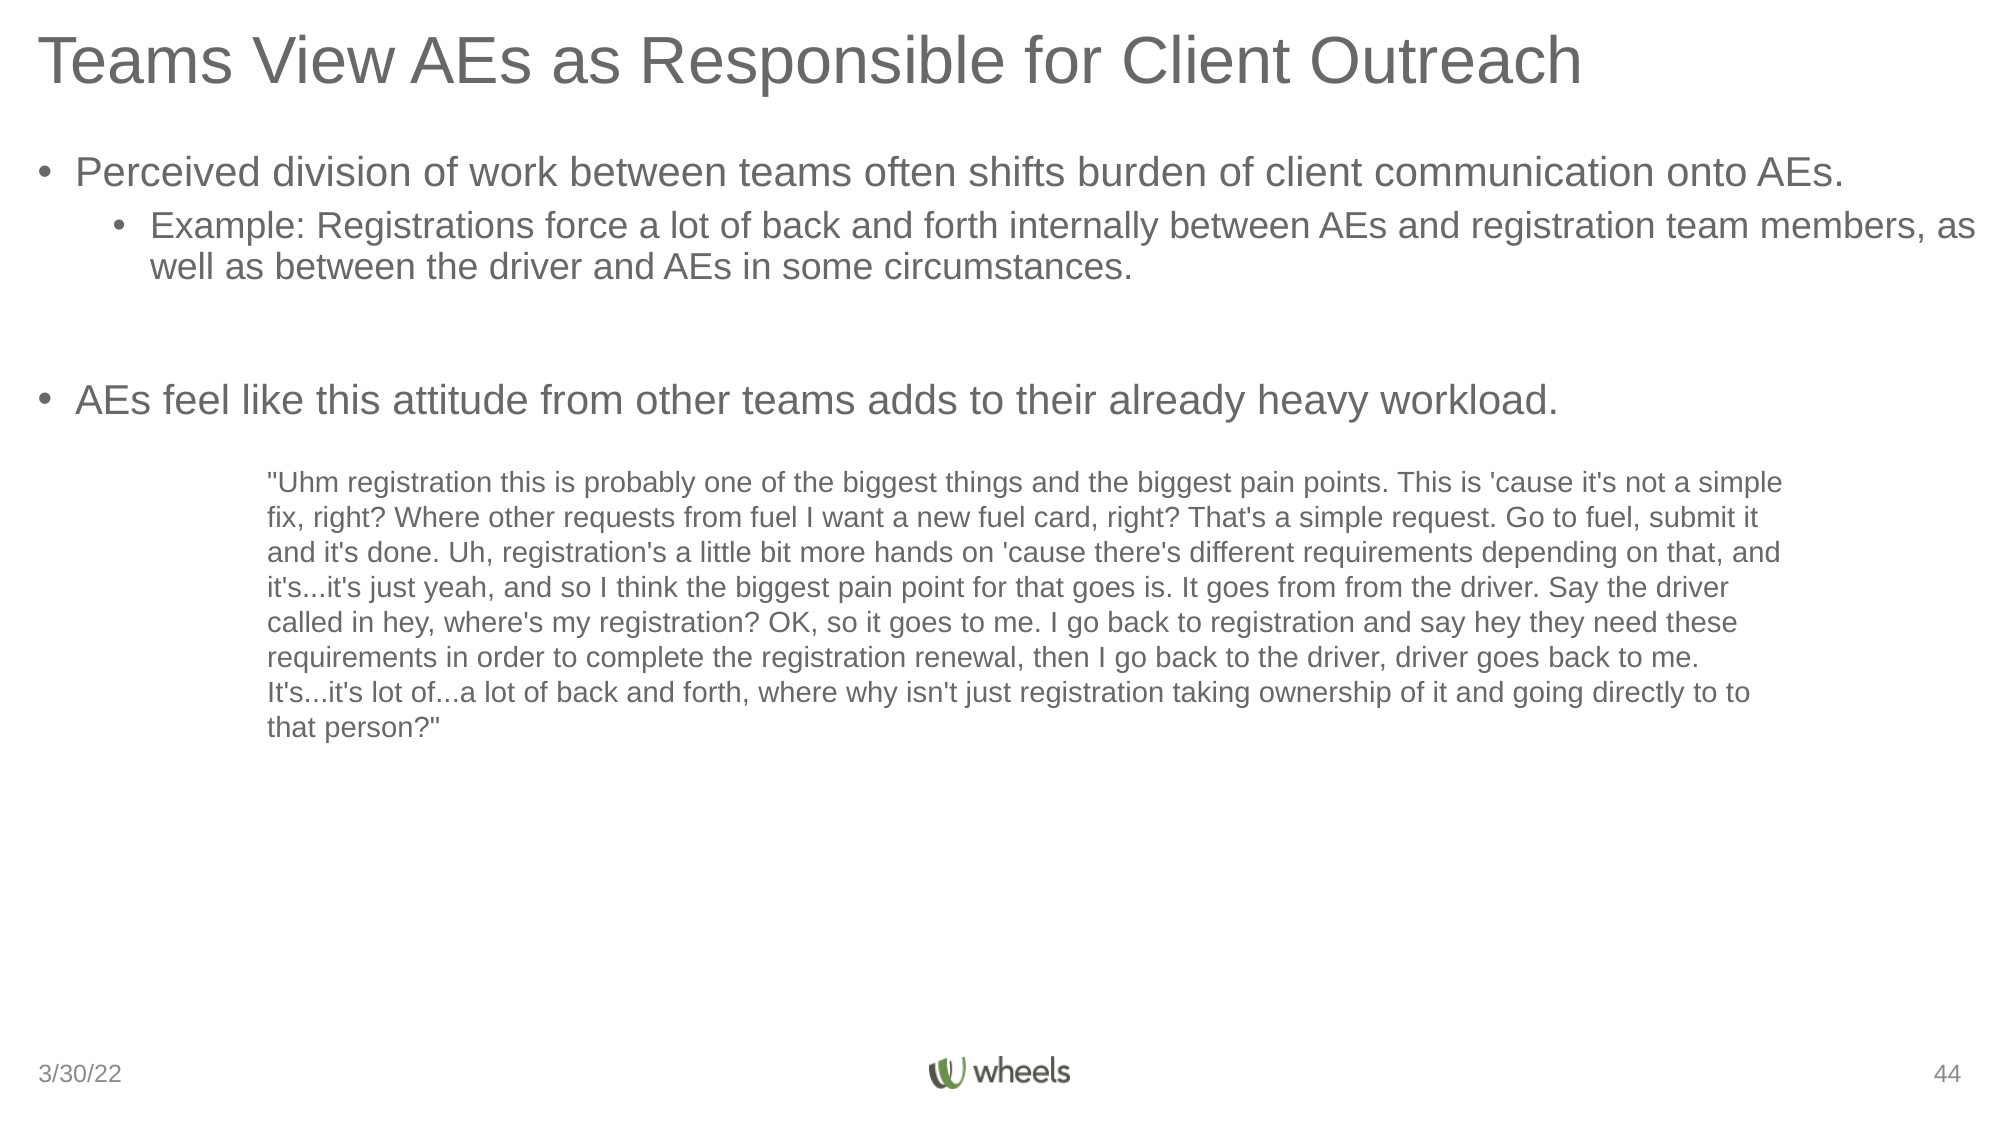

# Teams View AEs as Responsible for Client Outreach
Perceived division of work between teams often shifts burden of client communication onto AEs.
Example: Registrations force a lot of back and forth internally between AEs and registration team members, as well as between the driver and AEs in some circumstances.

AEs feel like this attitude from other teams adds to their already heavy workload.

"Uhm registration this is probably one of the biggest things and the biggest pain points. This is 'cause it's not a simple fix, right? Where other requests from fuel I want a new fuel card, right? That's a simple request. Go to fuel, submit it and it's done. Uh, registration's a little bit more hands on 'cause there's different requirements depending on that, and it's...it's just yeah, and so I think the biggest pain point for that goes is. It goes from from the driver. Say the driver called in hey, where's my registration? OK, so it goes to me. I go back to registration and say hey they need these requirements in order to complete the registration renewal, then I go back to the driver, driver goes back to me. It's...it's lot of...a lot of back and forth, where why isn't just registration taking ownership of it and going directly to to that person?"
3/30/22
44